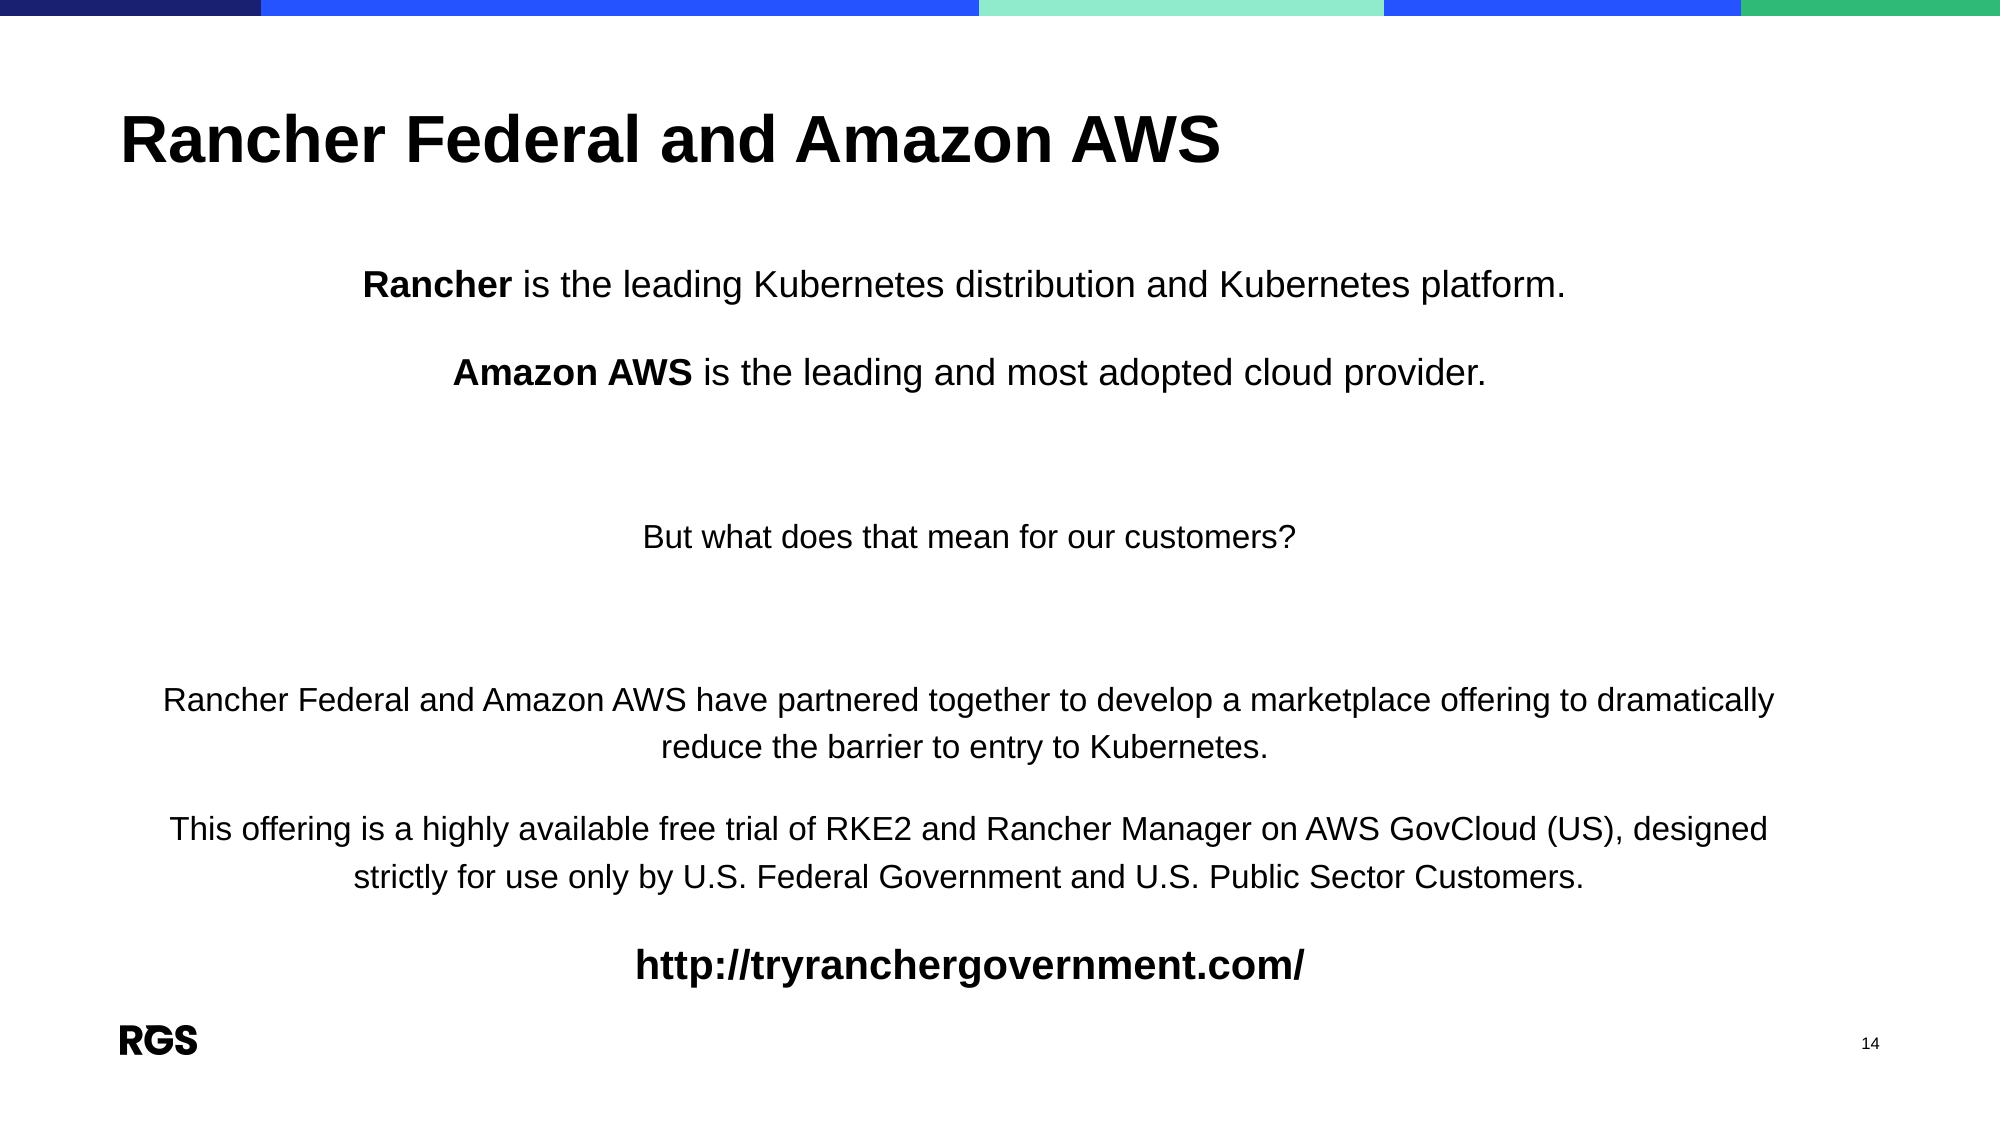

# Rancher Federal and Amazon AWS
Rancher is the leading Kubernetes distribution and Kubernetes platform.
Amazon AWS is the leading and most adopted cloud provider.

But what does that mean for our customers?

Rancher Federal and Amazon AWS have partnered together to develop a marketplace offering to dramatically reduce the barrier to entry to Kubernetes.
This offering is a highly available free trial of RKE2 and Rancher Manager on AWS GovCloud (US), designed strictly for use only by U.S. Federal Government and U.S. Public Sector Customers.
http://tryranchergovernment.com/
14